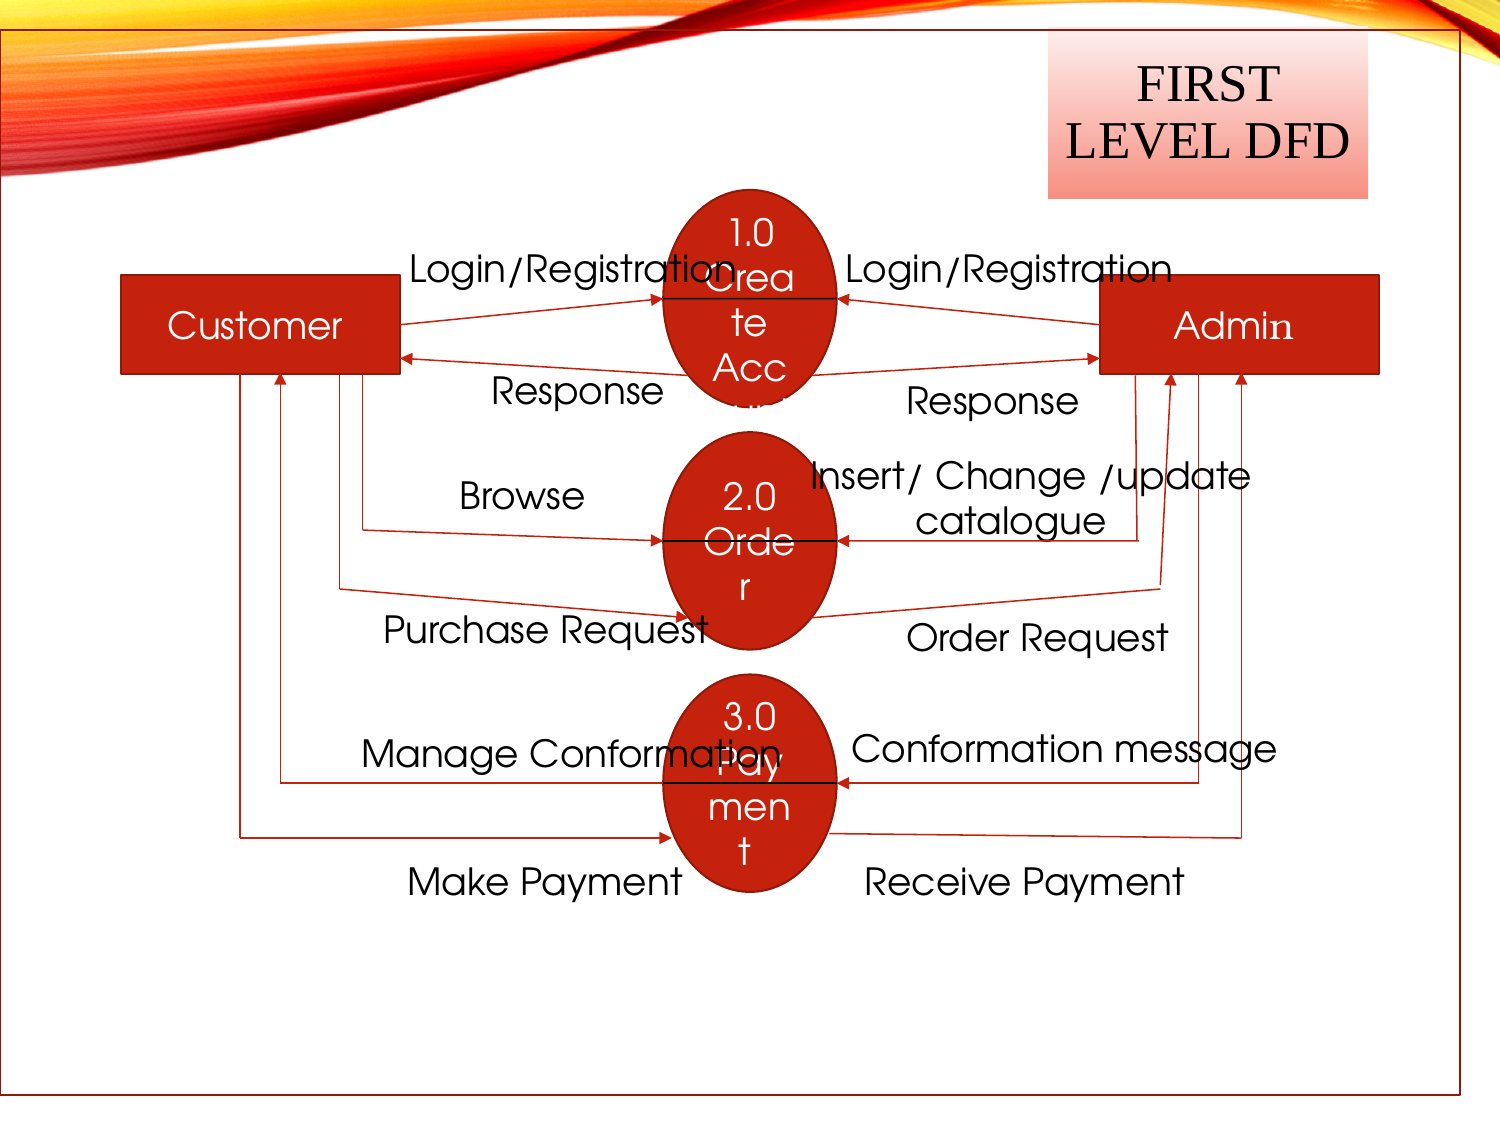

# first Level DFD

1.0
Create Account
Login/Registration
Login/Registration
Customer
Admin
Response
Response
2.0
Order
Insert/ Change /update
          catalogue
Browse
Purchase Request
Order Request
3.0
Payment
Conformation message
Manage Conformation
Make Payment
Receive Payment